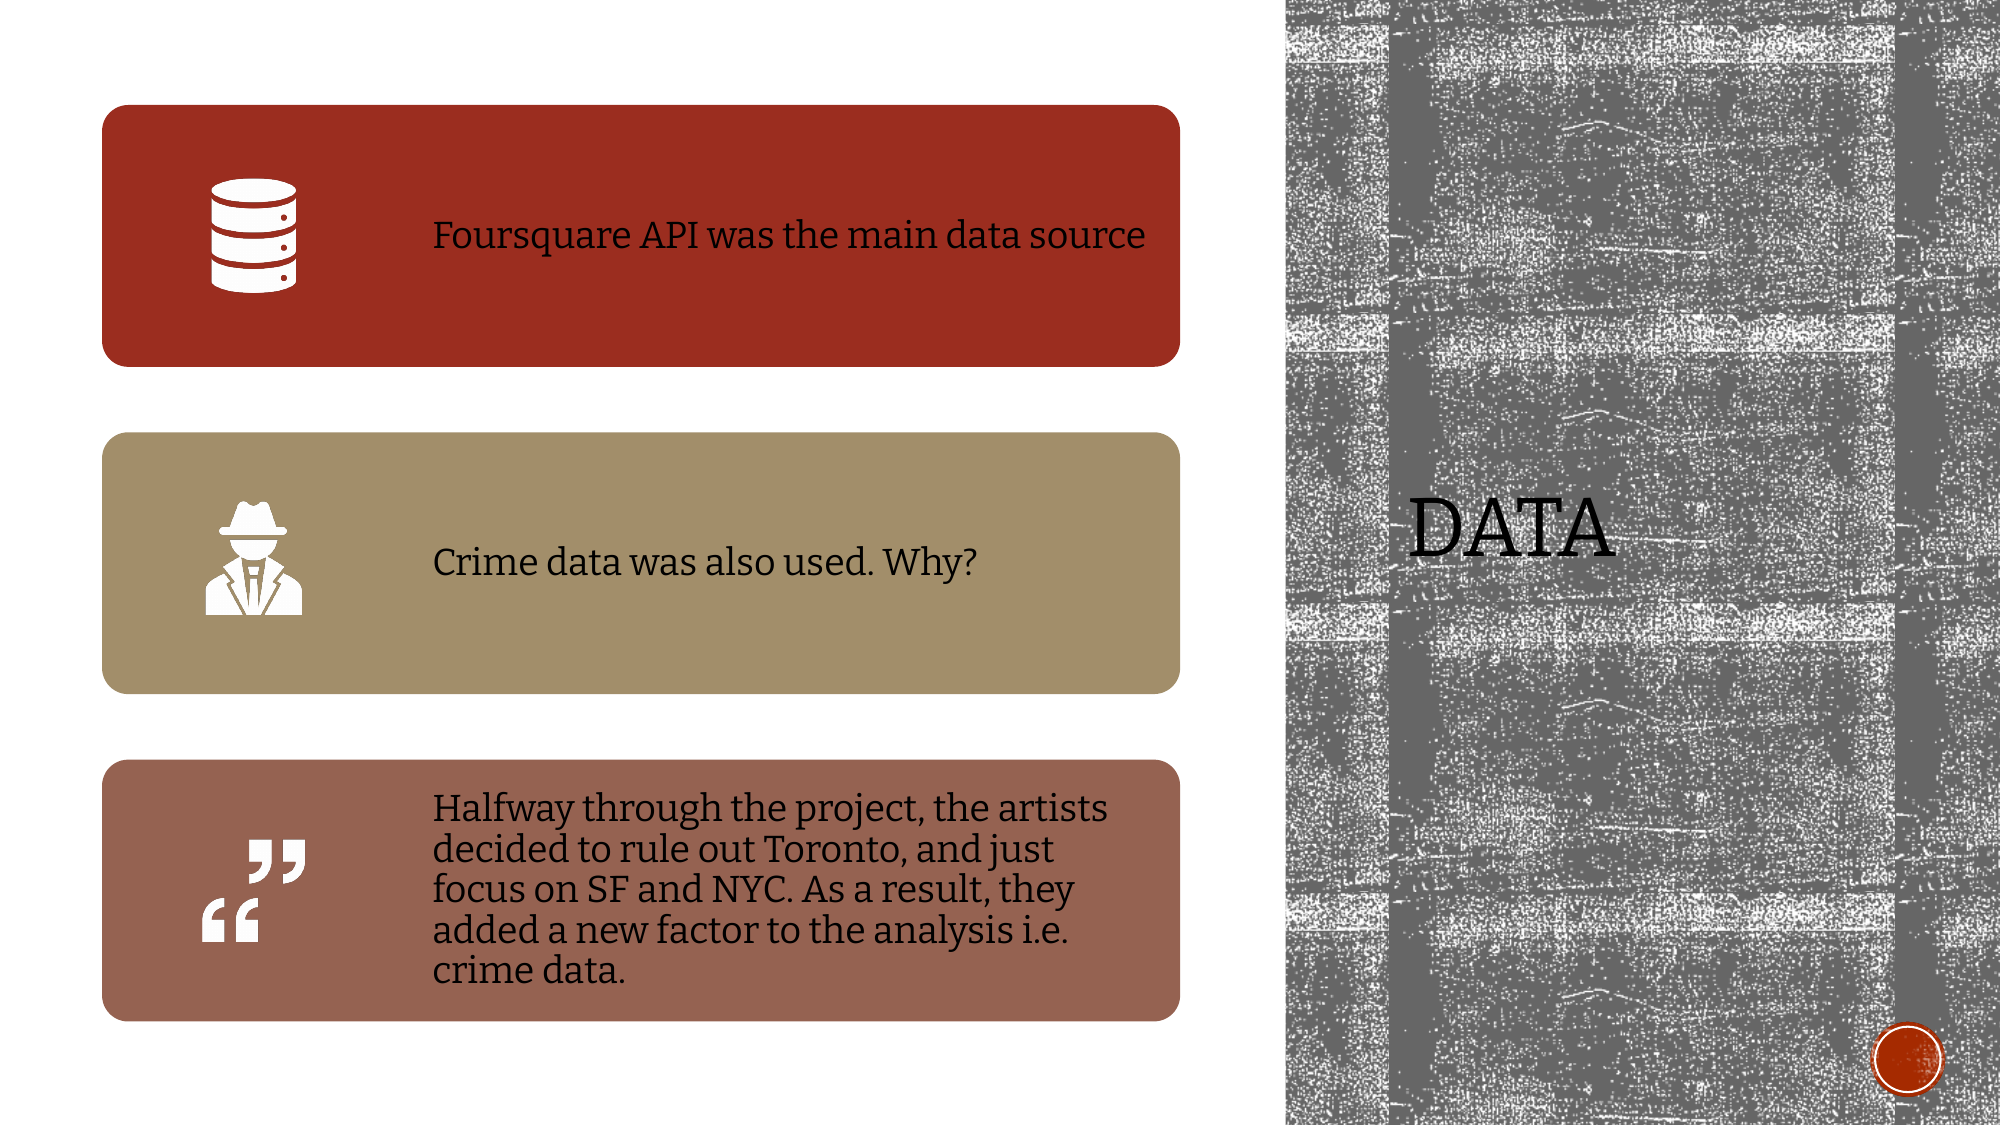

Foursquare API was the main data source
Crime data was also used. Why?
Halfway through the project, the artists decided to rule out Toronto, and just focus on SF and NYC. As a result, they added a new factor to the analysis i.e. crime data.
# Data